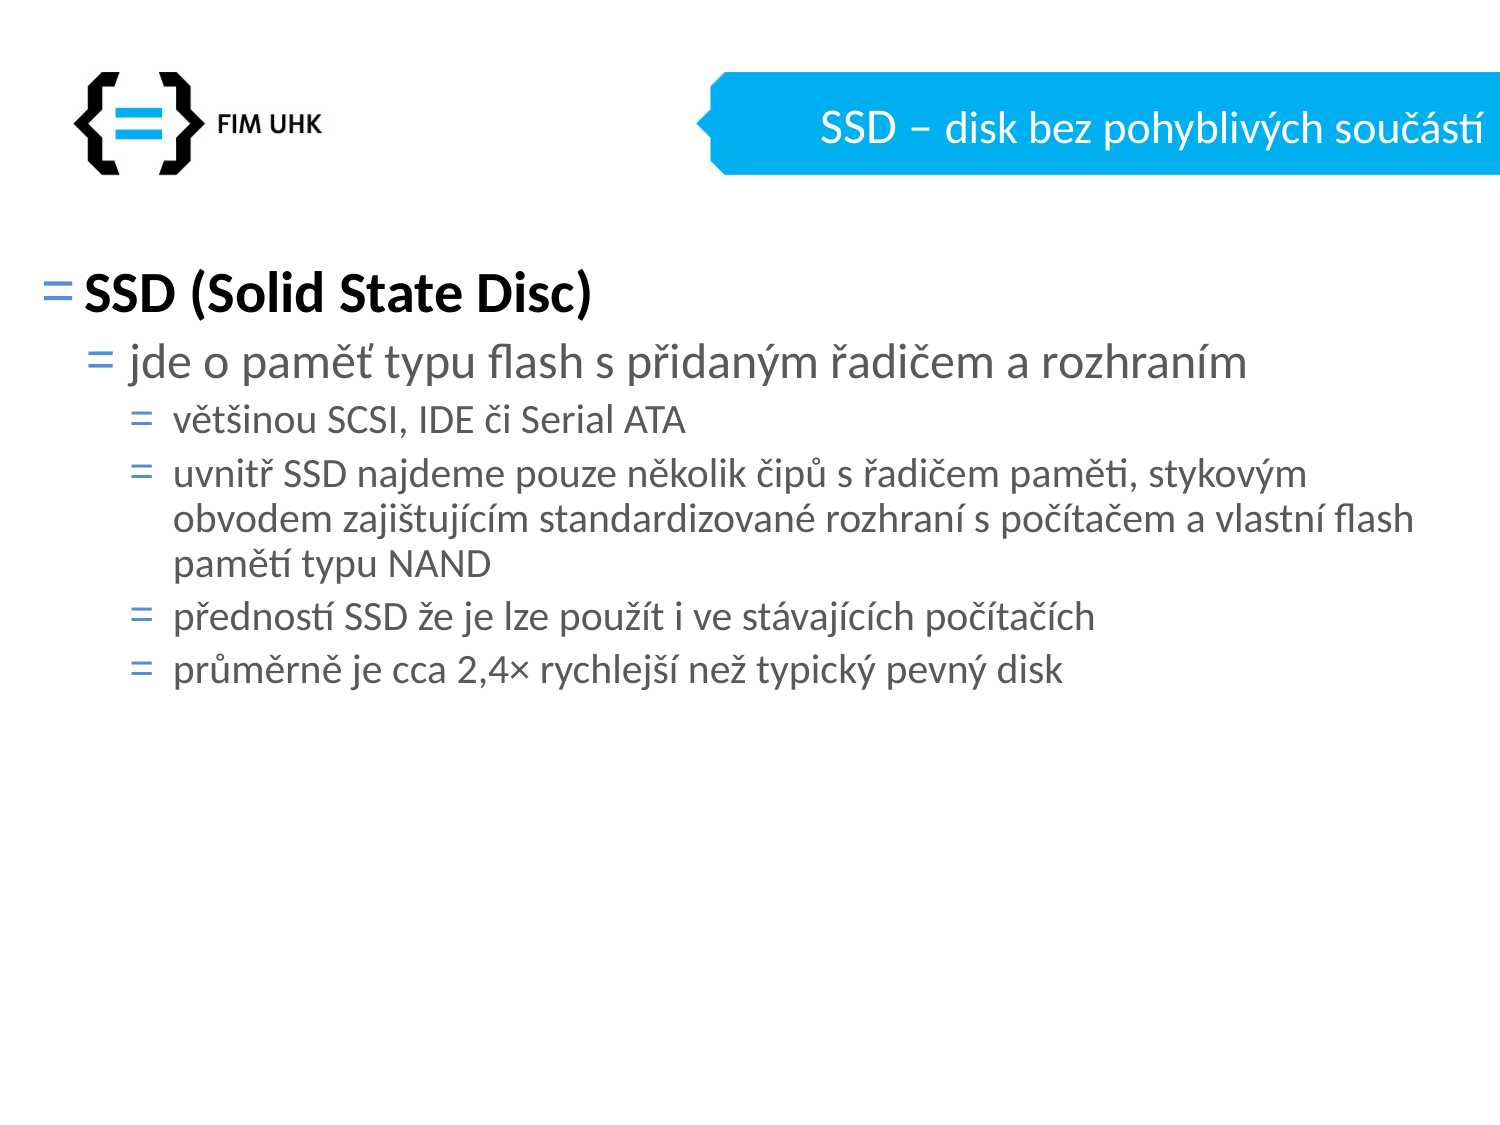

# SSD – disk bez pohyblivých součástí
SSD (Solid State Disc)
jde o paměť typu flash s přidaným řadičem a rozhraním
většinou SCSI, IDE či Serial ATA
uvnitř SSD najdeme pouze několik čipů s řadičem paměti, stykovým obvodem zajištujícím standardizované rozhraní s počítačem a vlastní flash pamětí typu NAND
předností SSD že je lze použít i ve stávajících počítačích
průměrně je cca 2,4× rychlejší než typický pevný disk